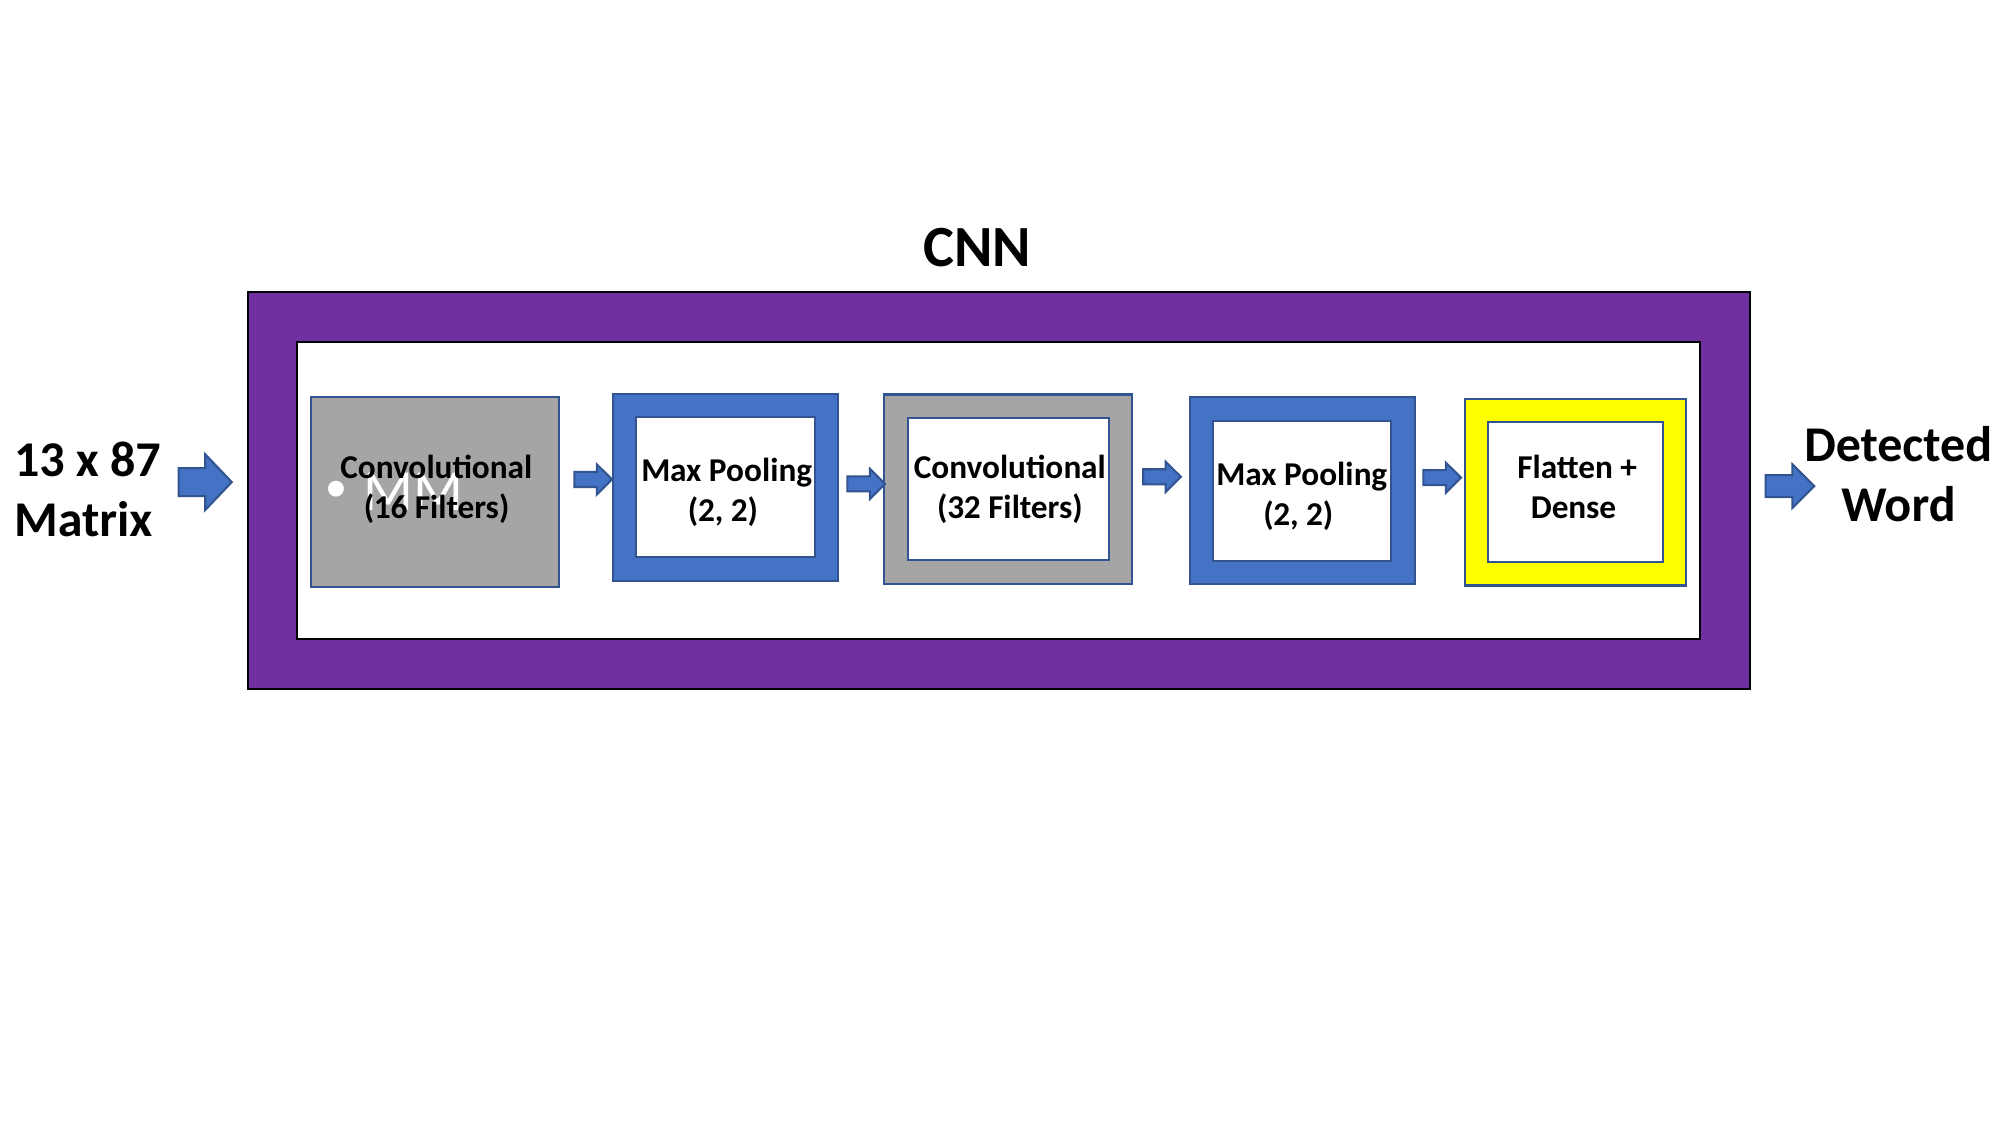

#
CNN

MM
MM
MM

Detected
Word
13 x 87
Matrix
Flatten + Dense
Convolutional (16 Filters)
Convolutional (32 Filters)
Max Pooling (2, 2)
Max Pooling (2, 2)